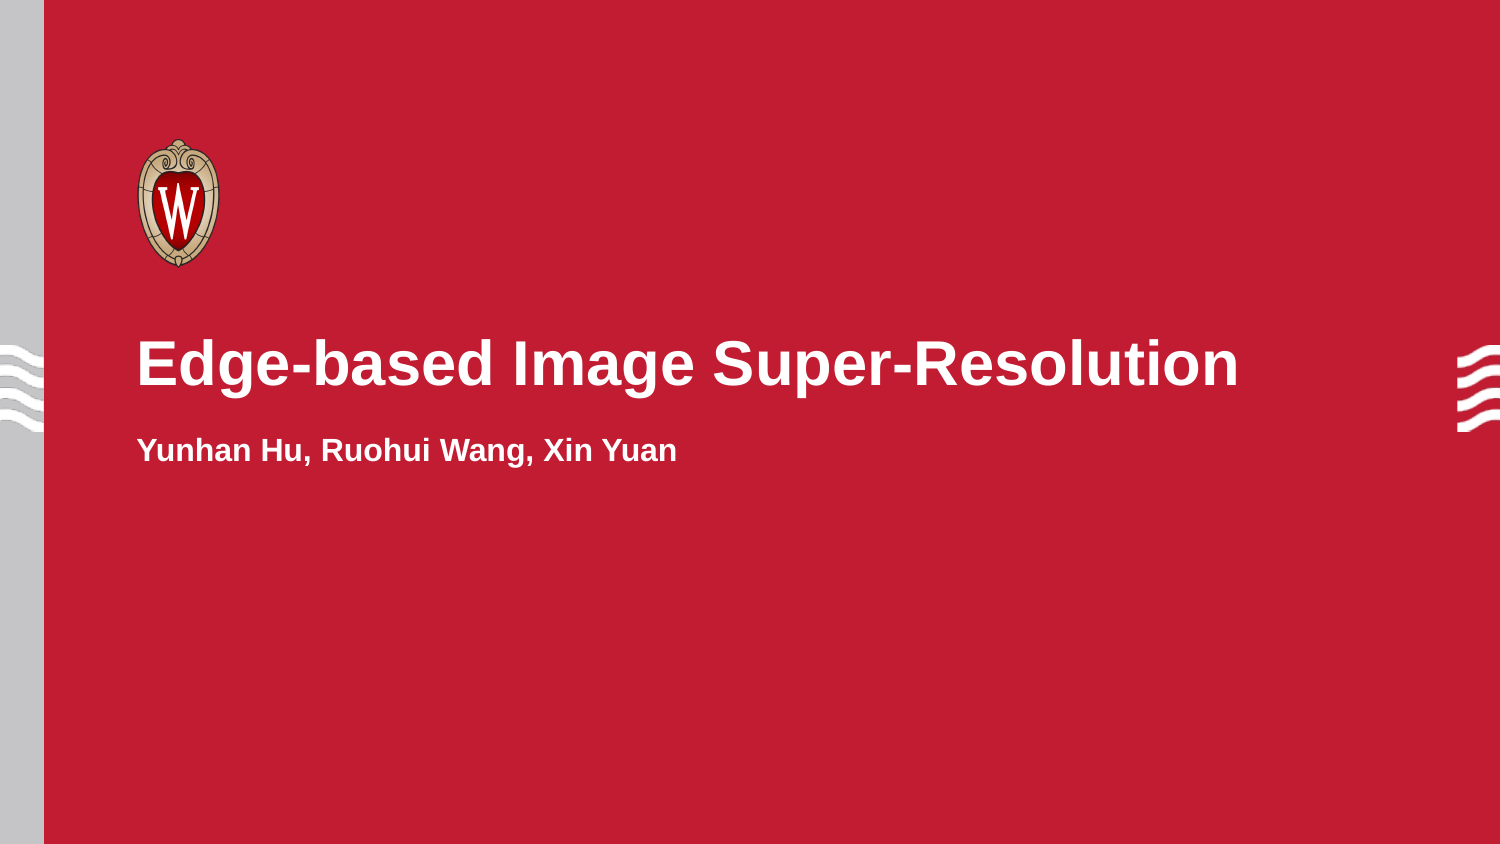

Edge-based Image Super-Resolution

Yunhan Hu, Ruohui Wang, Xin Yuan